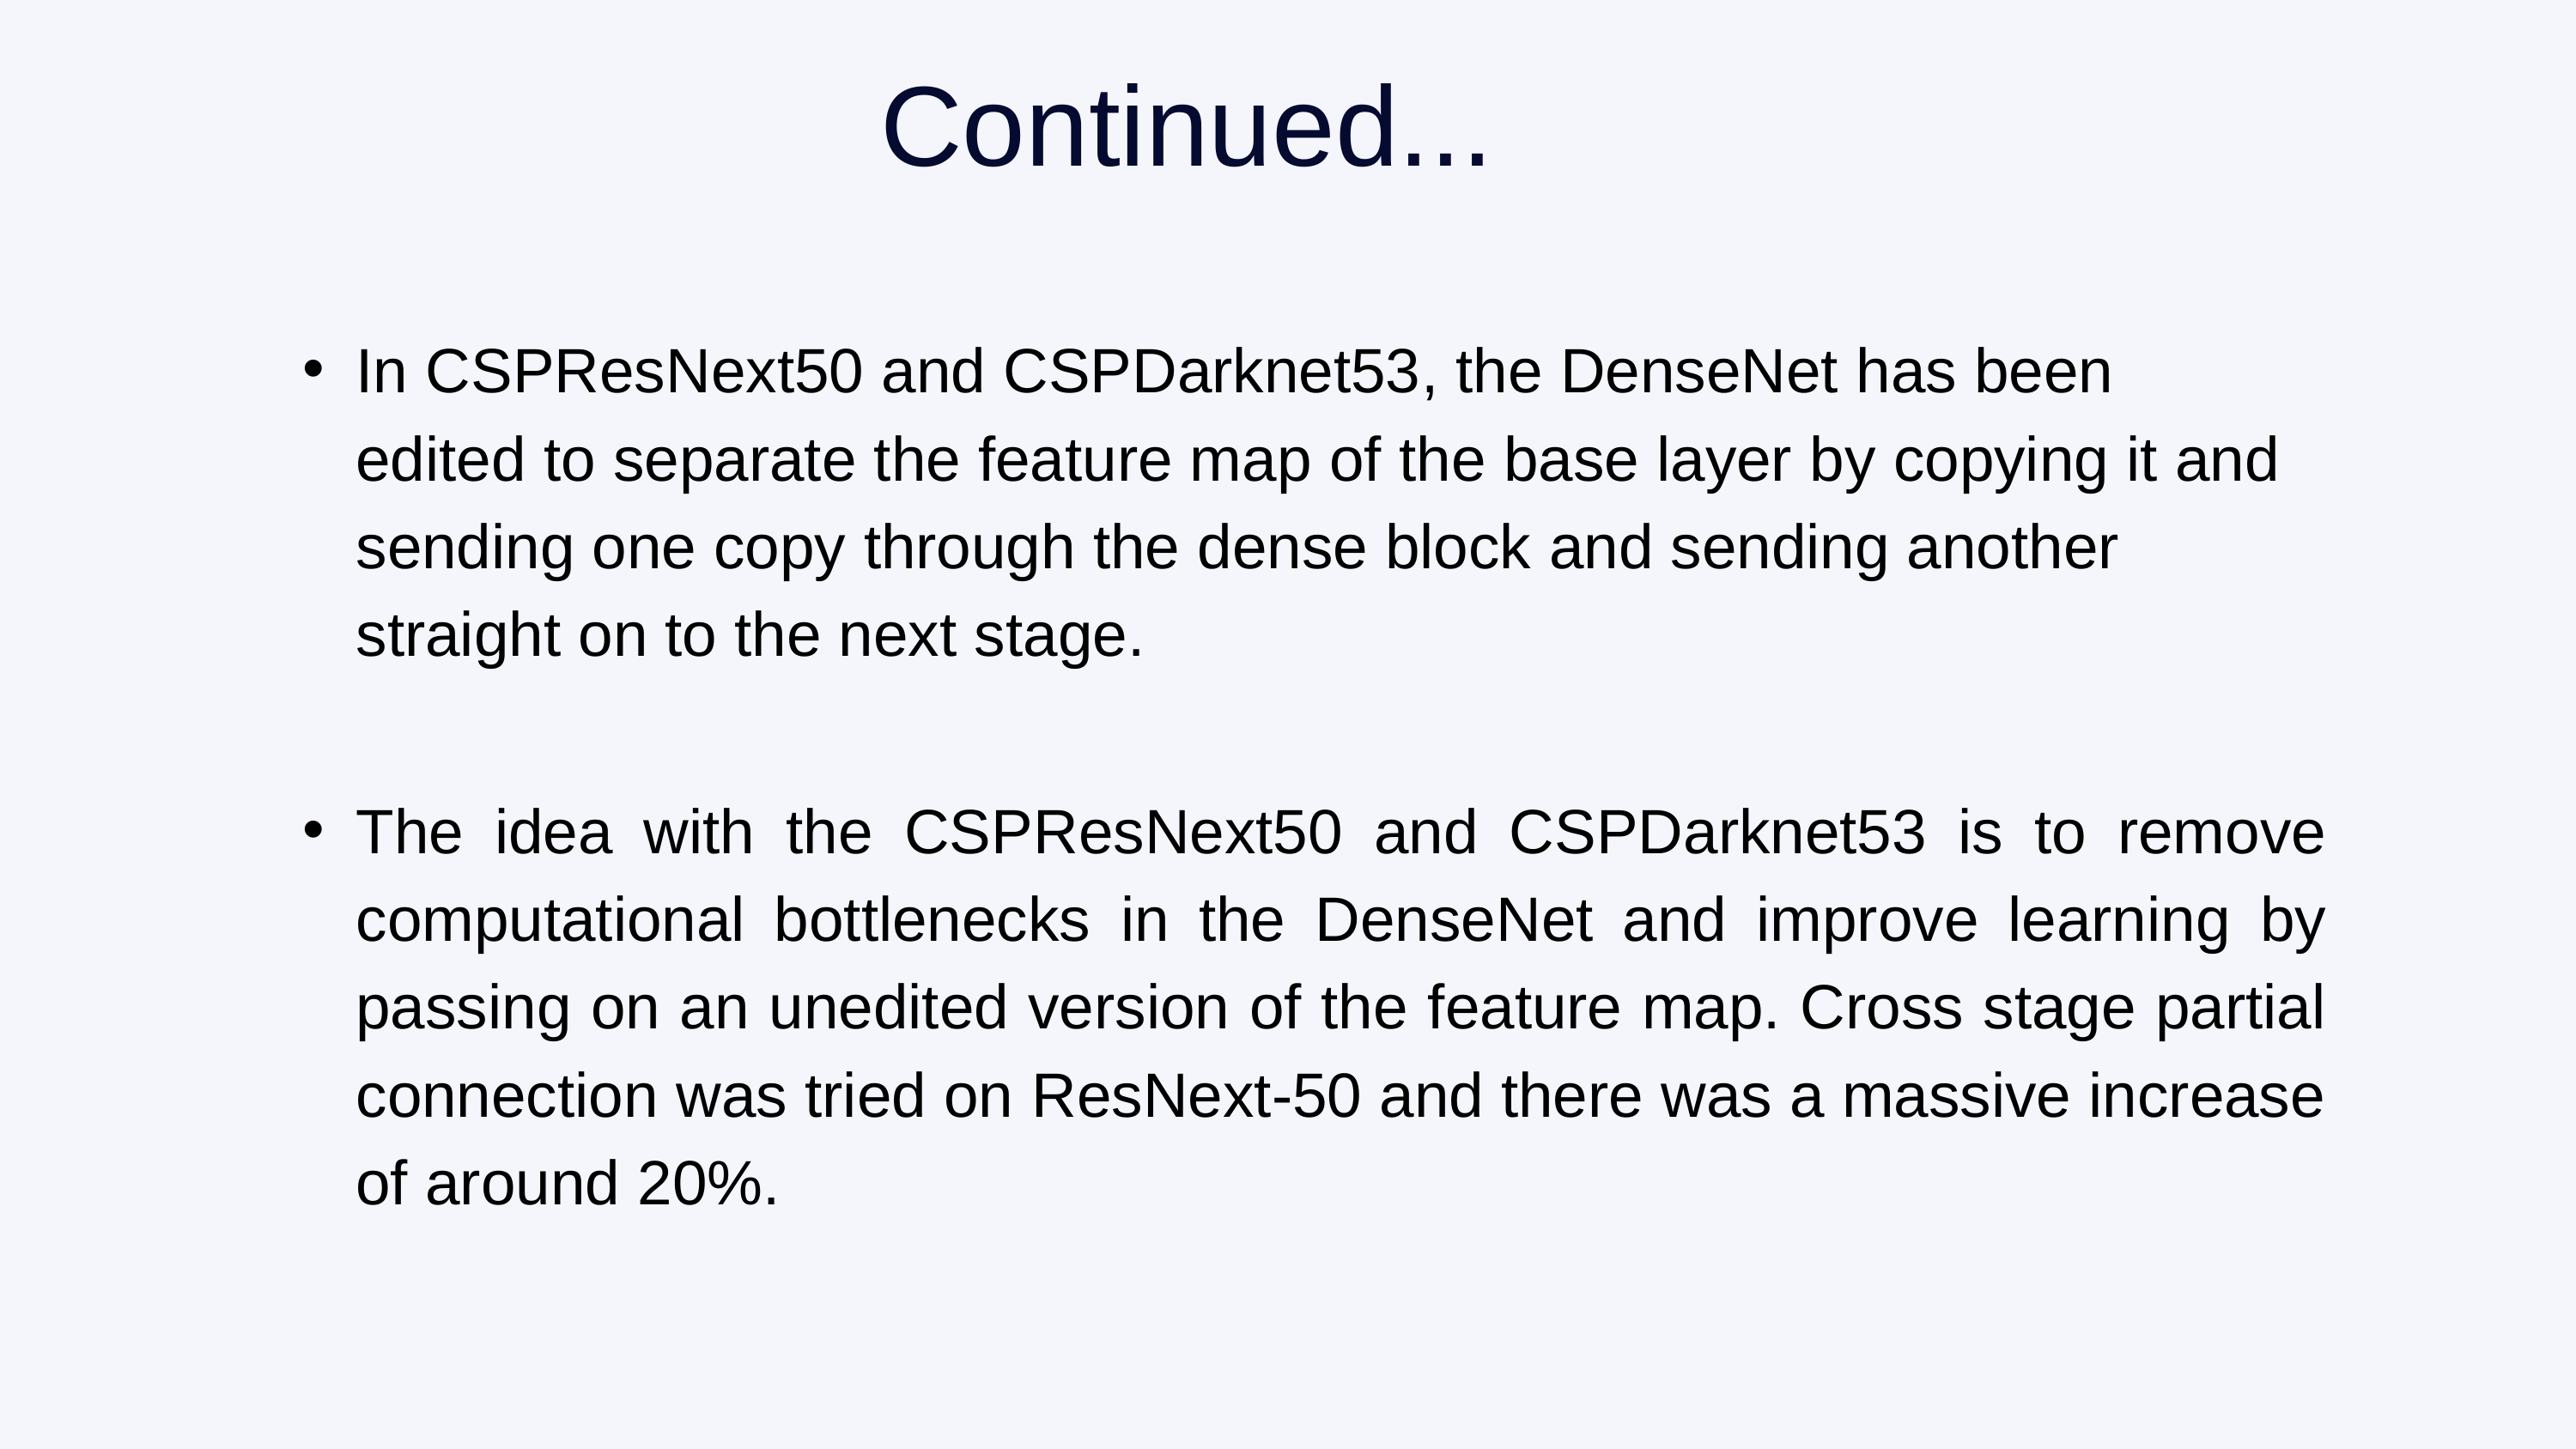

Continued...
In CSPResNext50 and CSPDarknet53, the DenseNet has been edited to separate the feature map of the base layer by copying it and sending one copy through the dense block and sending another straight on to the next stage.
The idea with the CSPResNext50 and CSPDarknet53 is to remove computational bottlenecks in the DenseNet and improve learning by passing on an unedited version of the feature map. Cross stage partial connection was tried on ResNext-50 and there was a massive increase of around 20%.